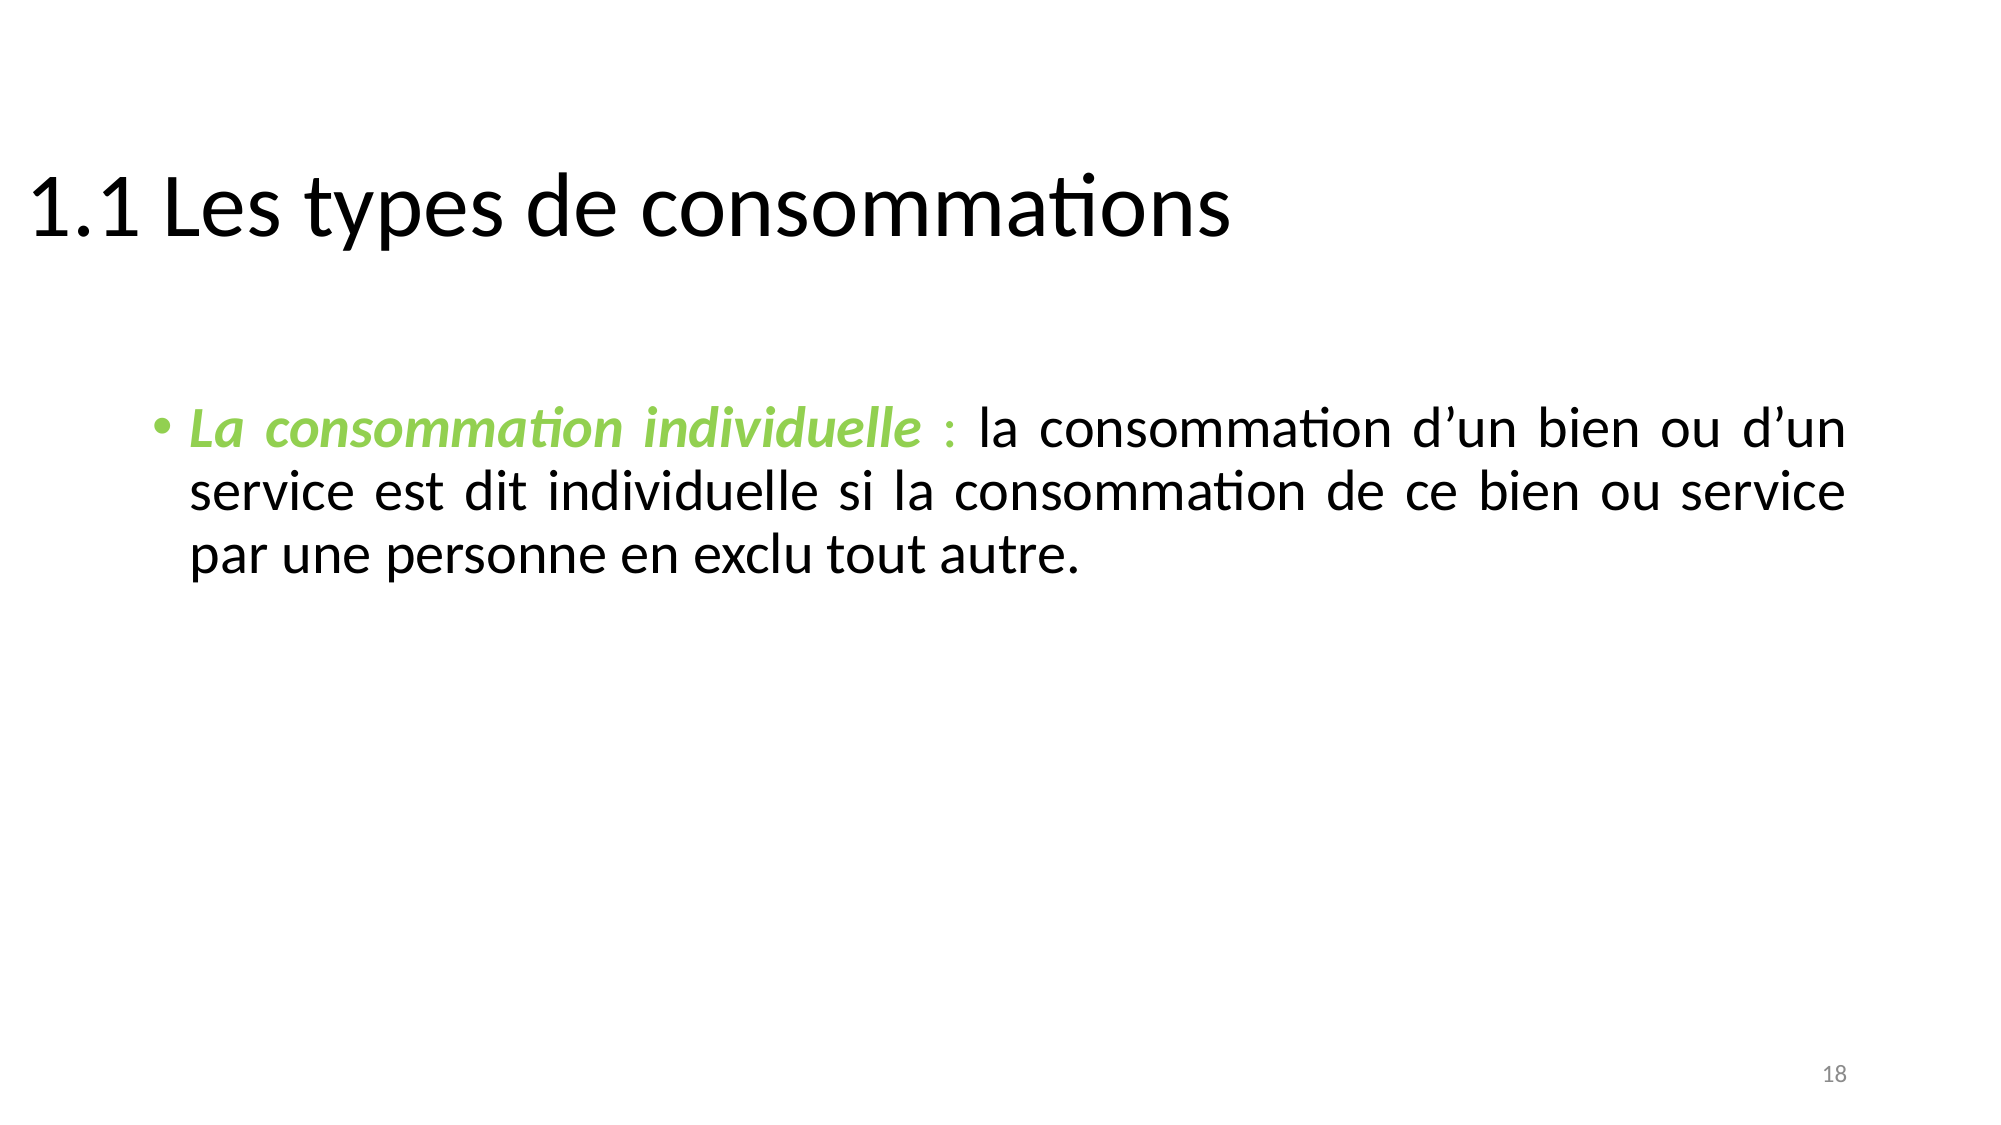

# 1.1 Les types de consommations

La consommation individuelle : la consommation d’un bien ou d’un service est dit individuelle si la consommation de ce bien ou service par une personne en exclu tout autre.

18